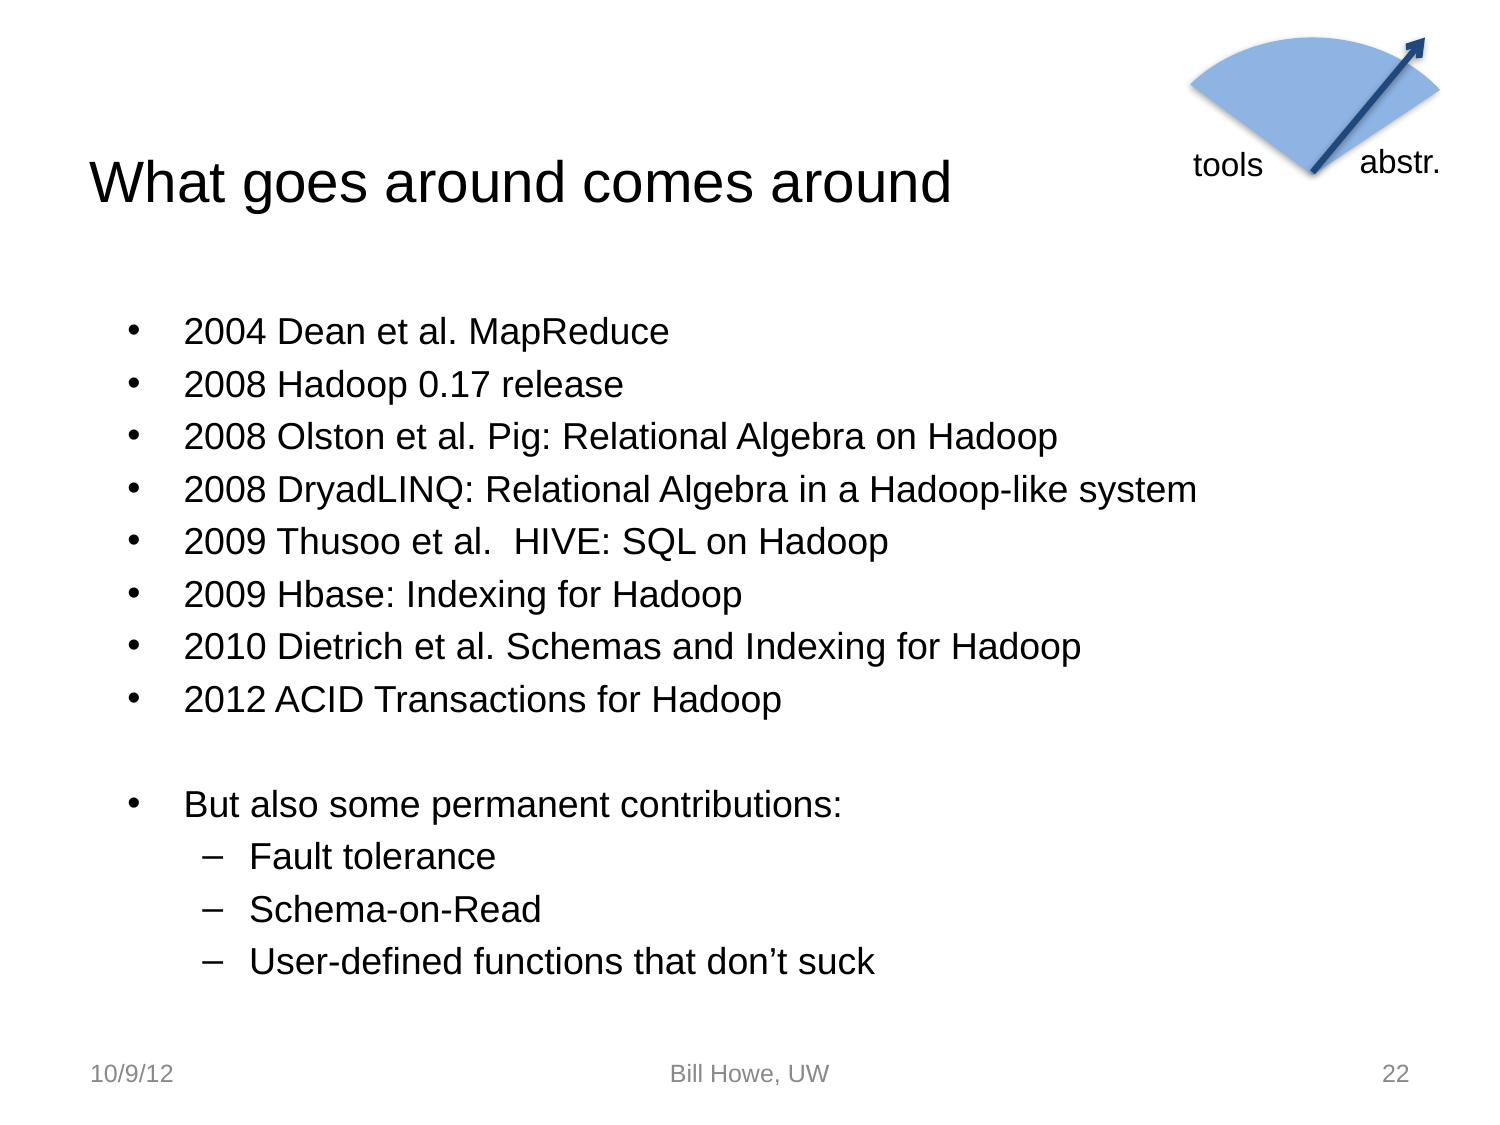

abstr.
tools
What goes around comes around
2004 Dean et al. MapReduce
2008 Hadoop 0.17 release
2008 Olston et al. Pig: Relational Algebra on Hadoop
2008 DryadLINQ: Relational Algebra in a Hadoop-like system
2009 Thusoo et al.  HIVE: SQL on Hadoop
2009 Hbase: Indexing for Hadoop
2010 Dietrich et al. Schemas and Indexing for Hadoop
2012 ACID Transactions for Hadoop

But also some permanent contributions:
Fault tolerance
Schema-on-Read
User-defined functions that don’t suck
10/9/12
Bill Howe, UW
22